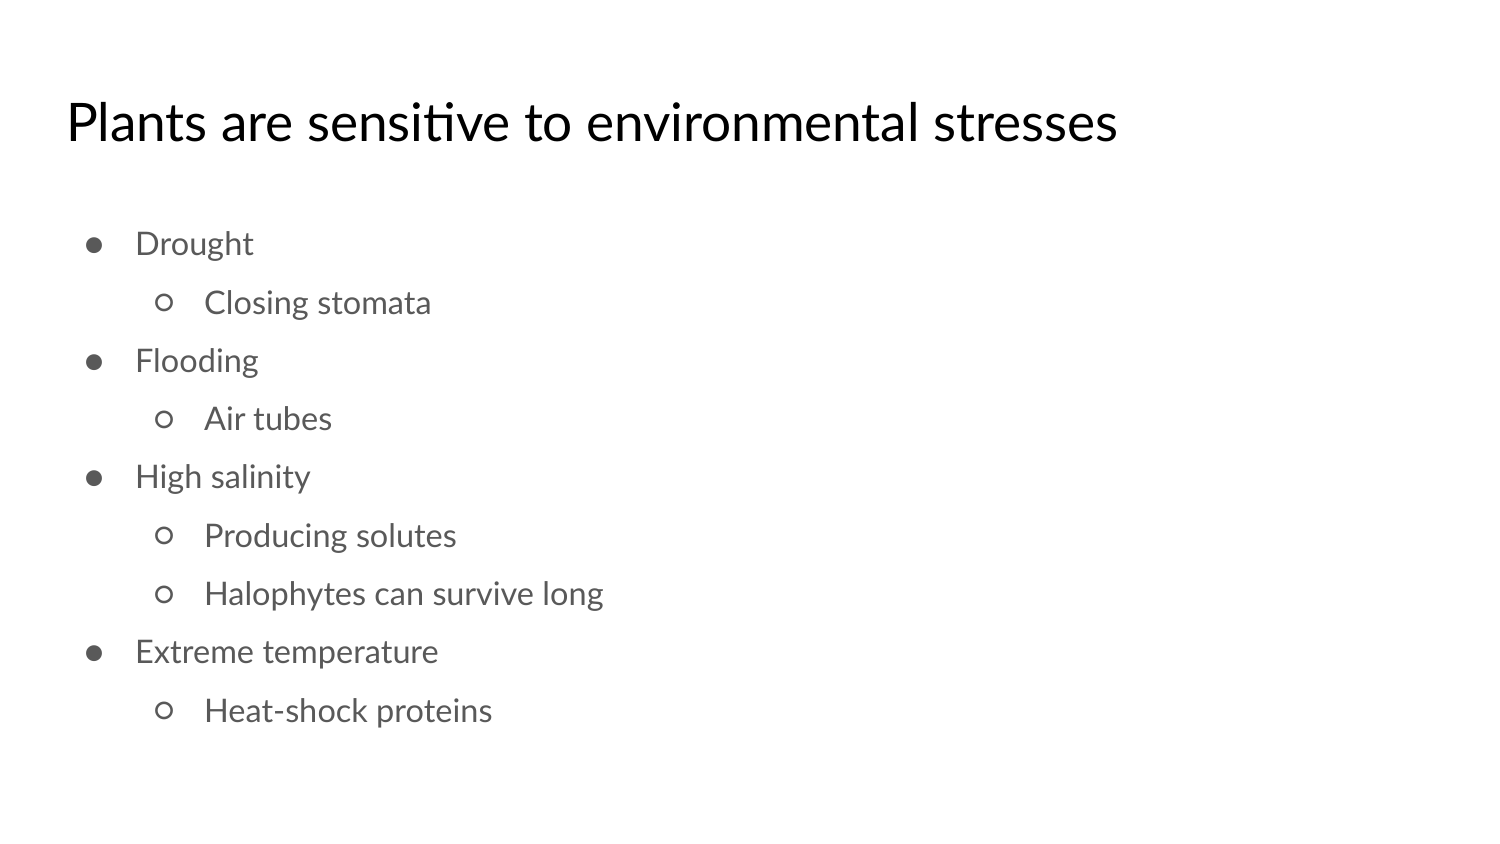

# Plants are sensitive to environmental stresses
Drought
Closing stomata
Flooding
Air tubes
High salinity
Producing solutes
Halophytes can survive long
Extreme temperature
Heat-shock proteins